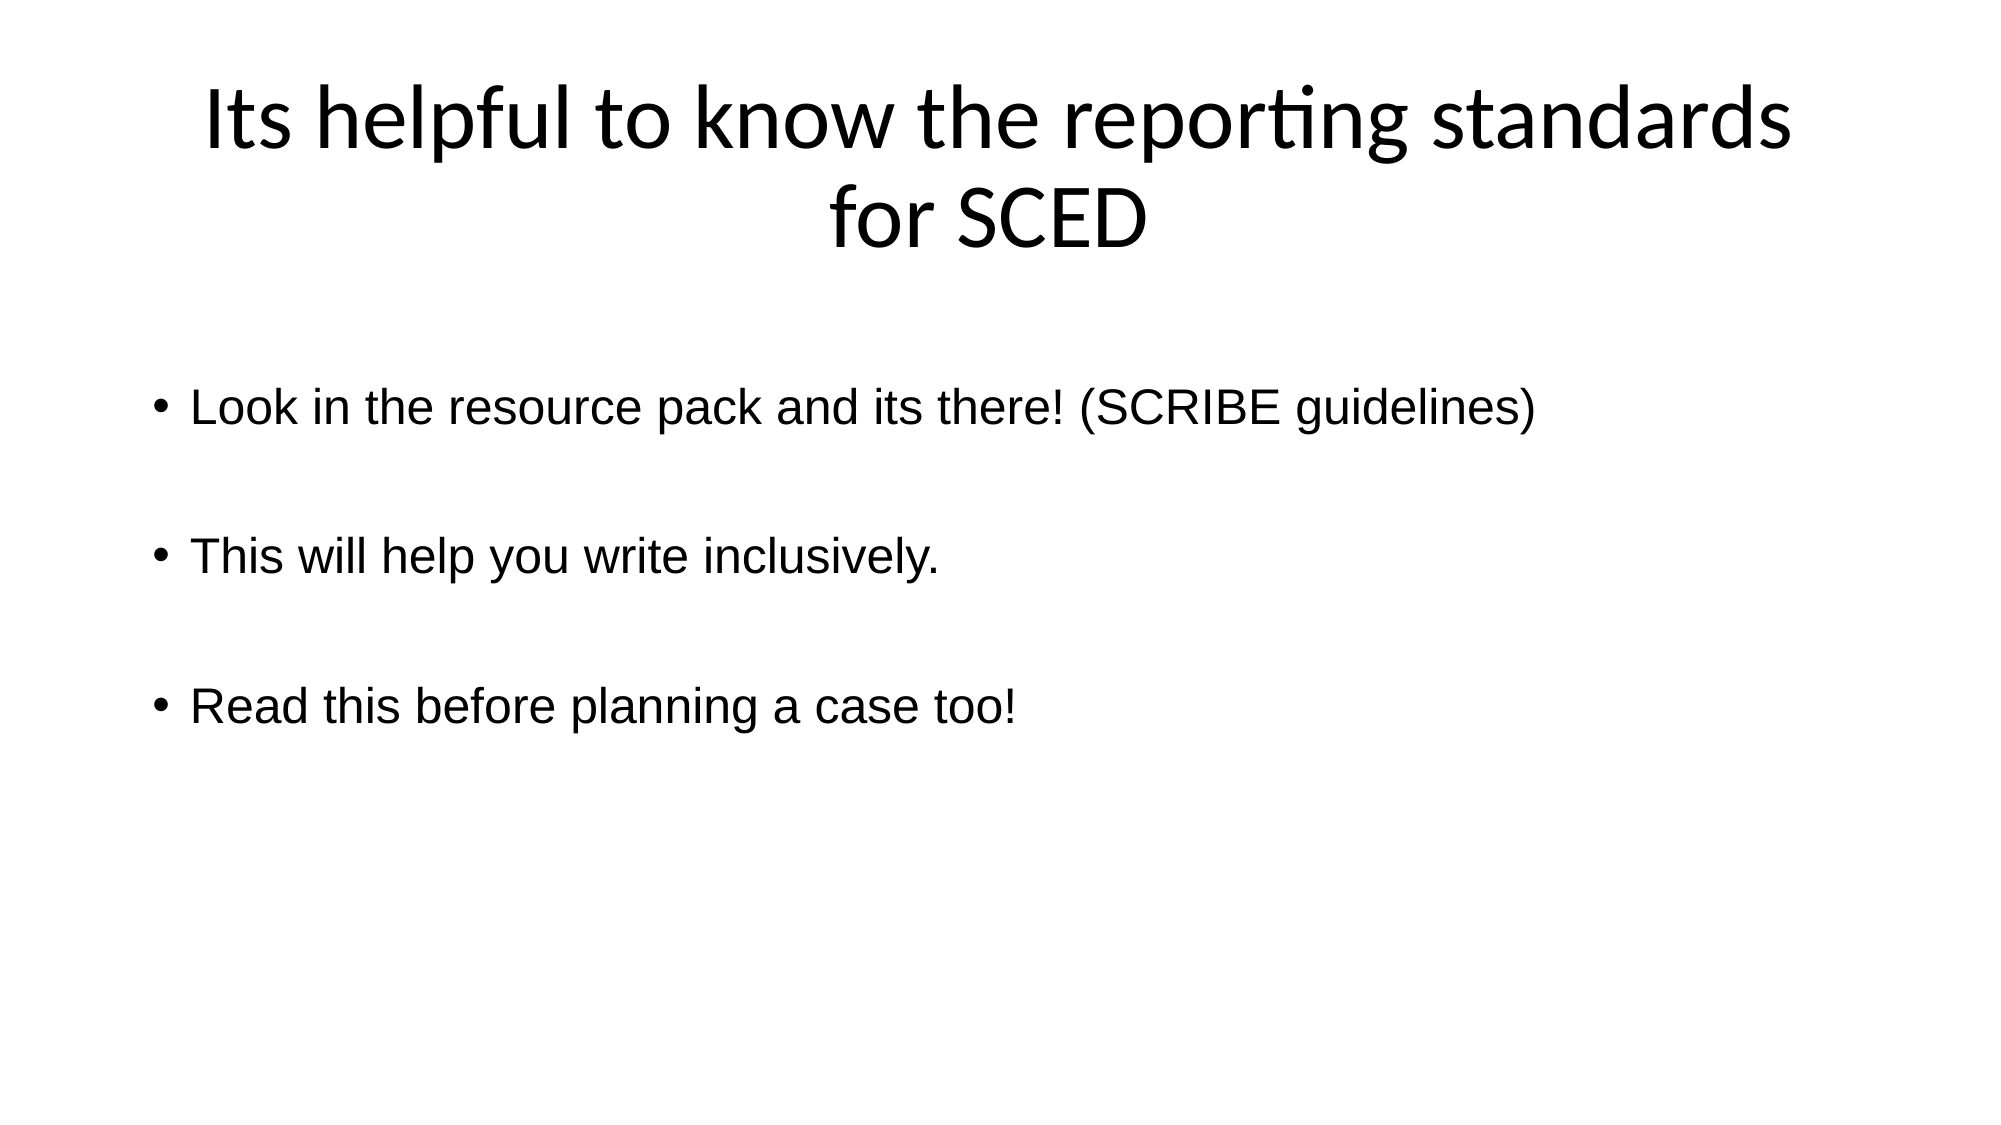

# Its helpful to know the reporting standards for SCED
Look in the resource pack and its there! (SCRIBE guidelines)

This will help you write inclusively.

Read this before planning a case too!